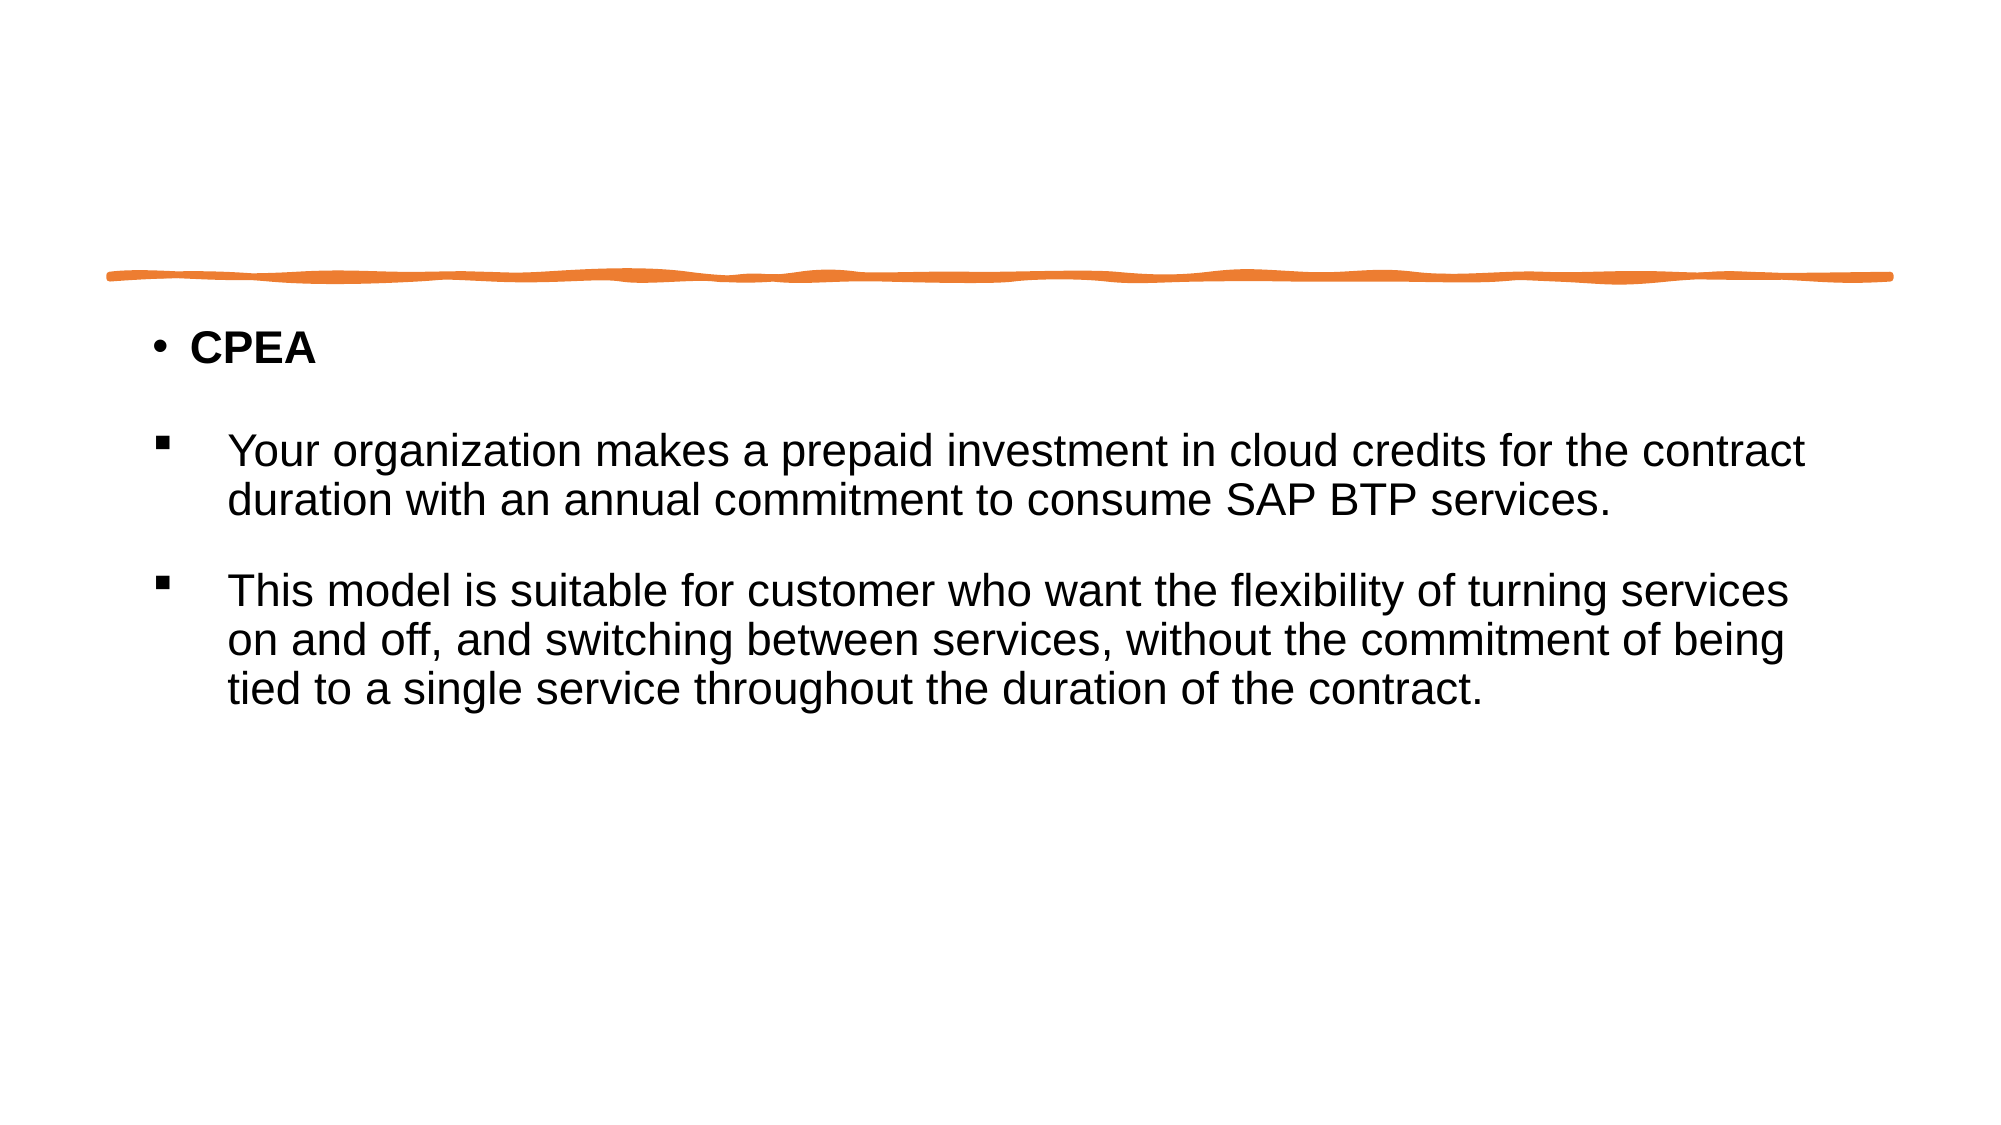

#

CPEA
Your organization makes a prepaid investment in cloud credits for the contract duration with an annual commitment to consume SAP BTP services.
This model is suitable for customer who want the flexibility of turning services on and off, and switching between services, without the commitment of being tied to a single service throughout the duration of the contract.